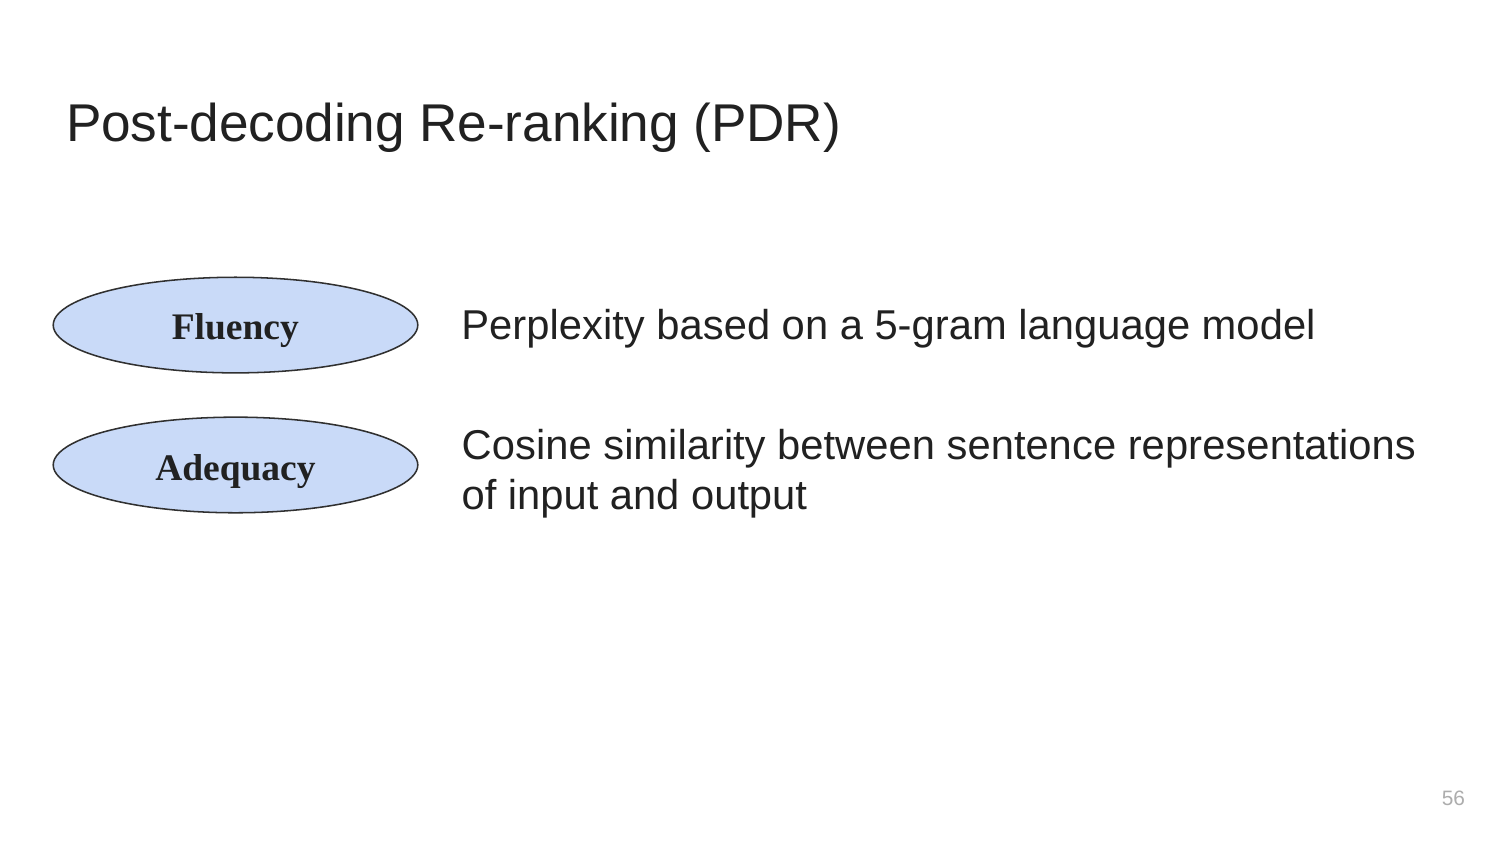

# Post-decoding Re-ranking (PDR)
Fluency
Perplexity based on a 5-gram language model
Cosine similarity between sentence representations of input and output
Adequacy
56